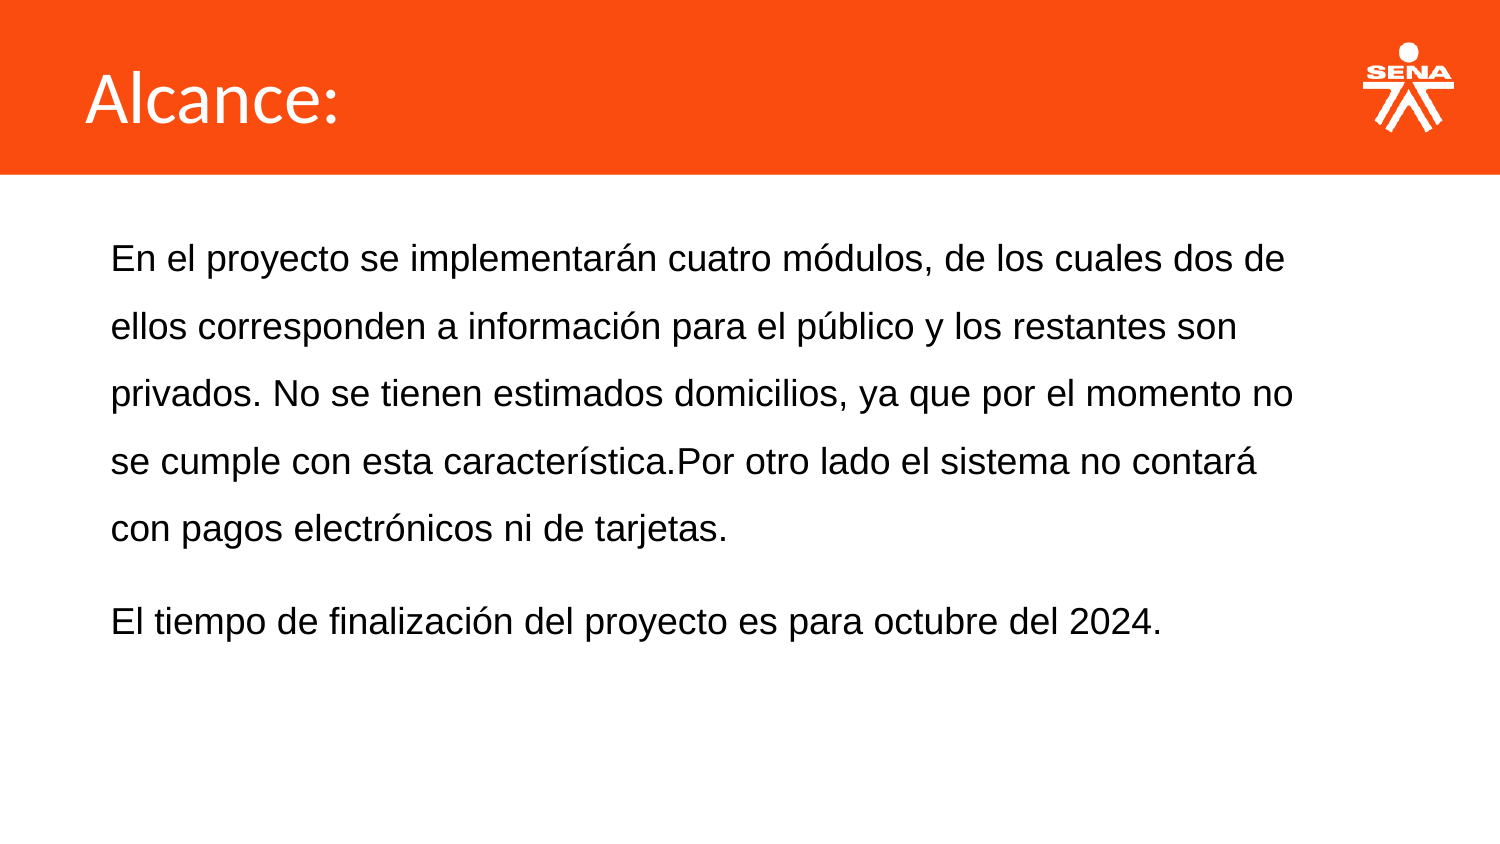

Alcance:
En el proyecto se implementarán cuatro módulos, de los cuales dos de ellos corresponden a información para el público y los restantes son privados. No se tienen estimados domicilios, ya que por el momento no se cumple con esta característica.Por otro lado el sistema no contará con pagos electrónicos ni de tarjetas.
El tiempo de finalización del proyecto es para octubre del 2024.